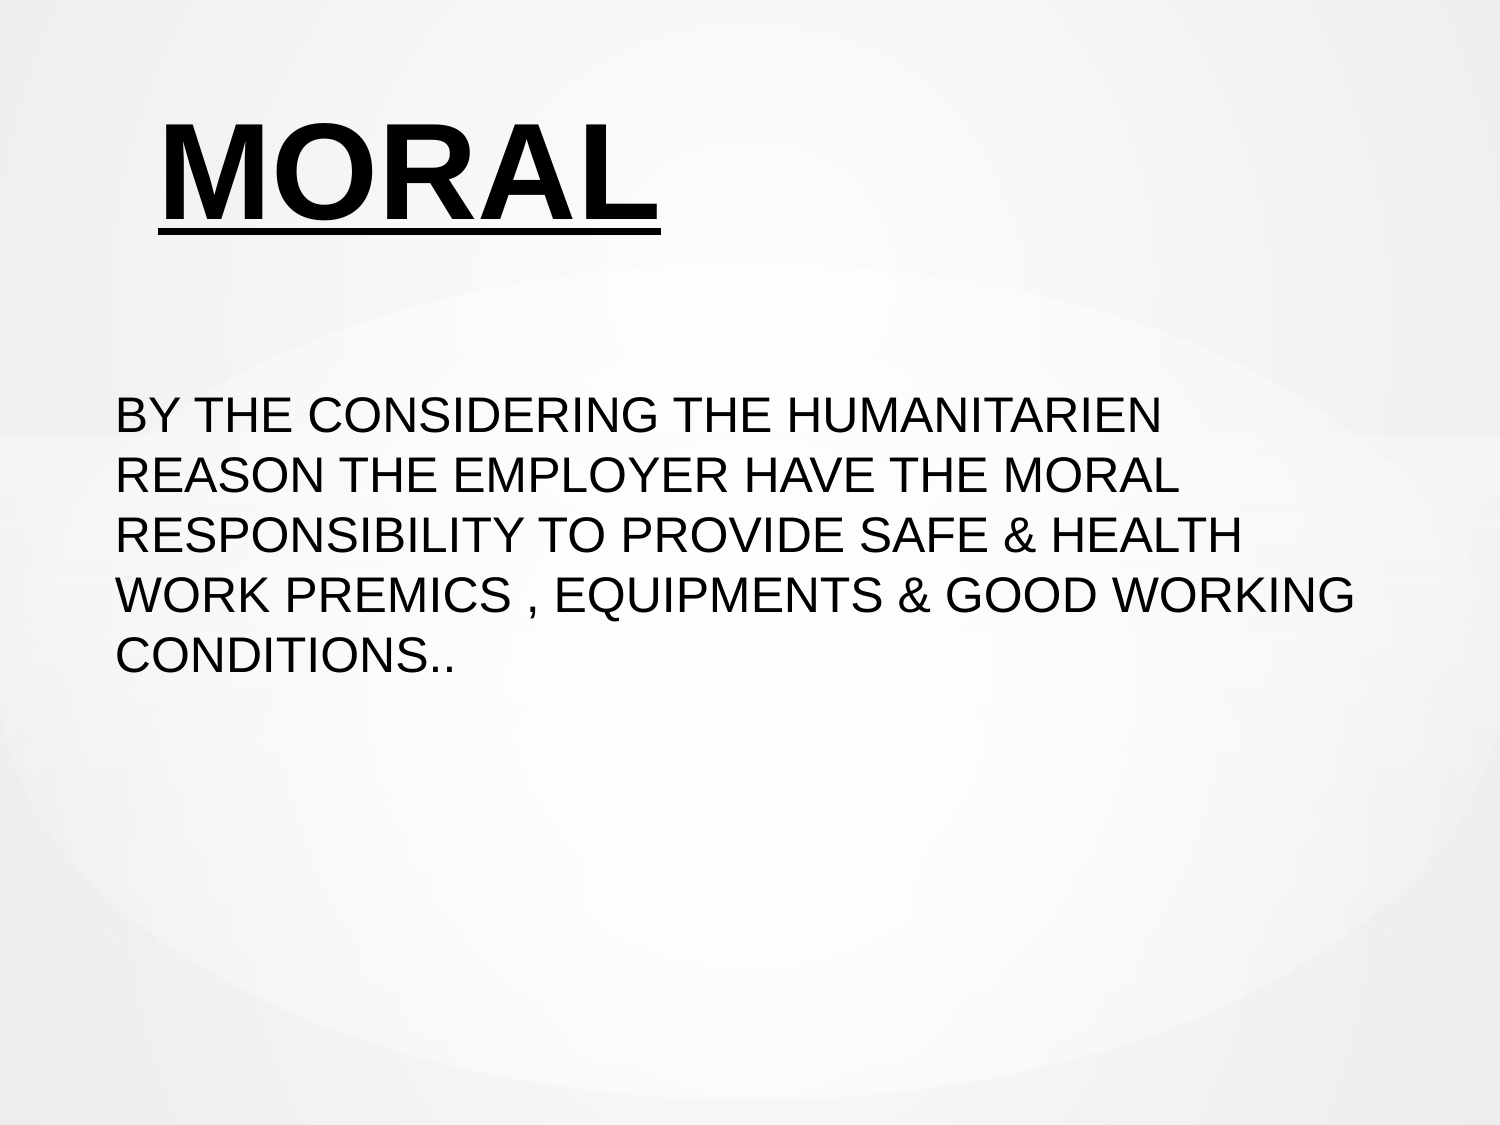

# MORAL
BY THE CONSIDERING THE HUMANITARIEN REASON THE EMPLOYER HAVE THE MORAL RESPONSIBILITY TO PROVIDE SAFE & HEALTH WORK PREMICS , EQUIPMENTS & GOOD WORKING CONDITIONS..